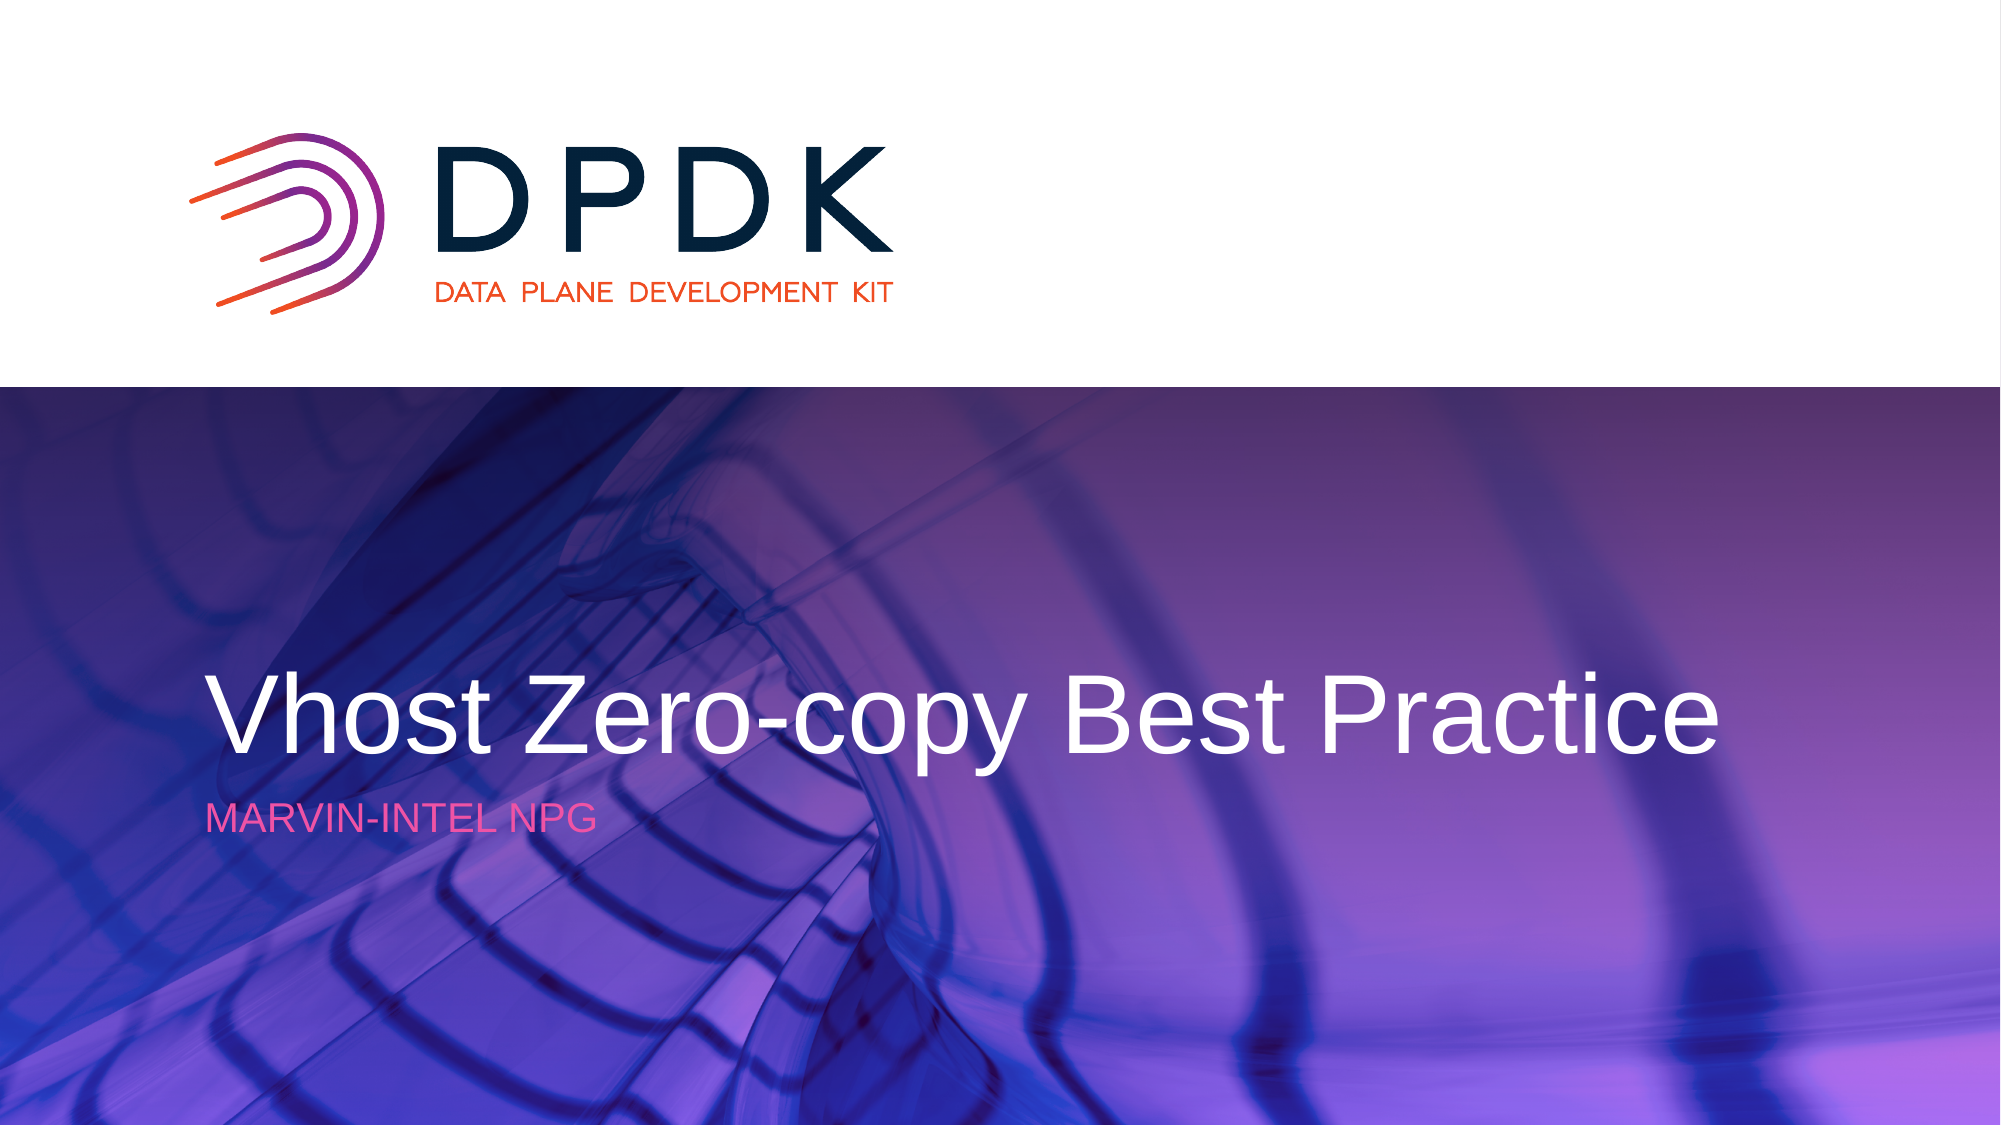

# Vhost Zero-copy Best Practice
Marvin-Intel NPG